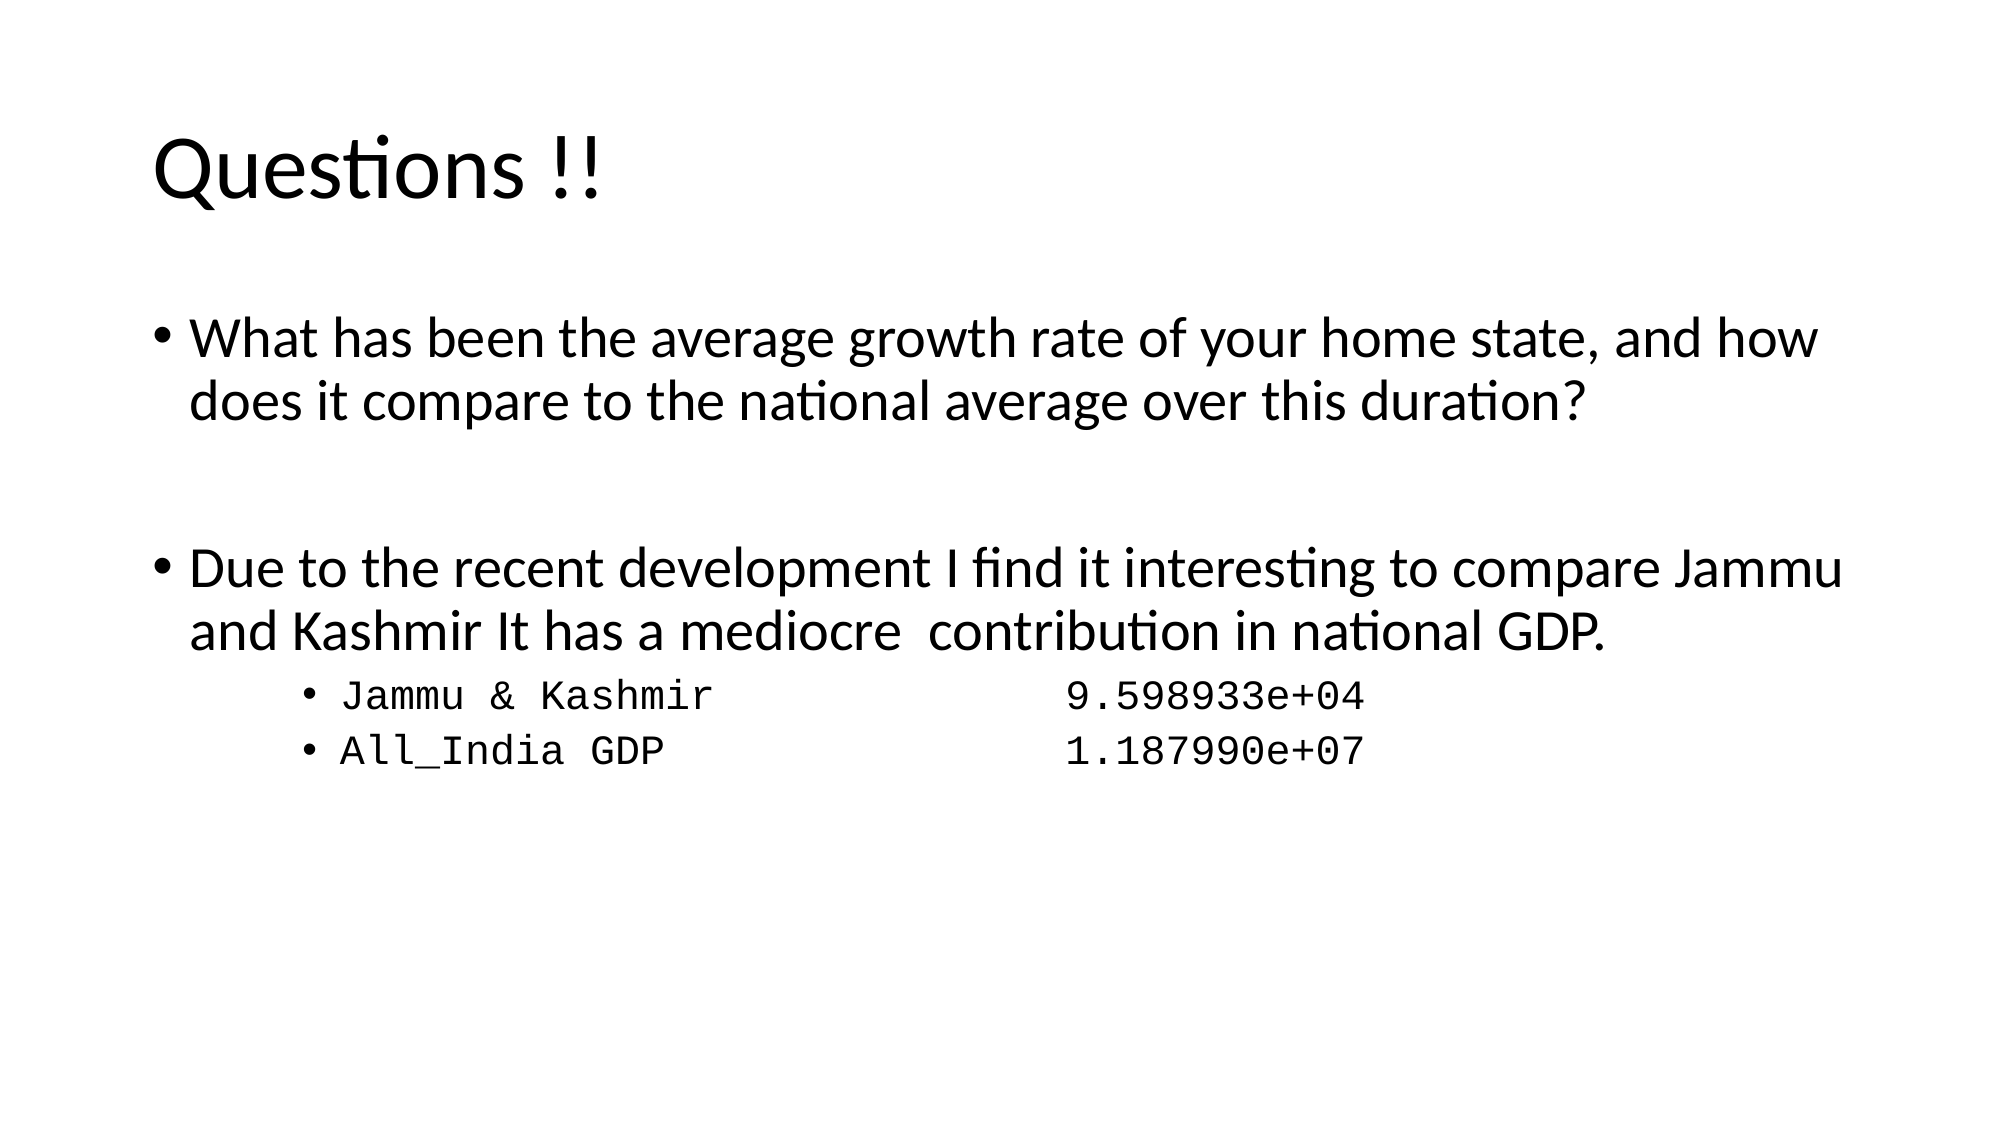

# Questions !!
What has been the average growth rate of your home state, and how does it compare to the national average over this duration?

Due to the recent development I find it interesting to compare Jammu and Kashmir It has a mediocre  contribution in national GDP.
Jammu & Kashmir              9.598933e+04
All_India GDP                1.187990e+07